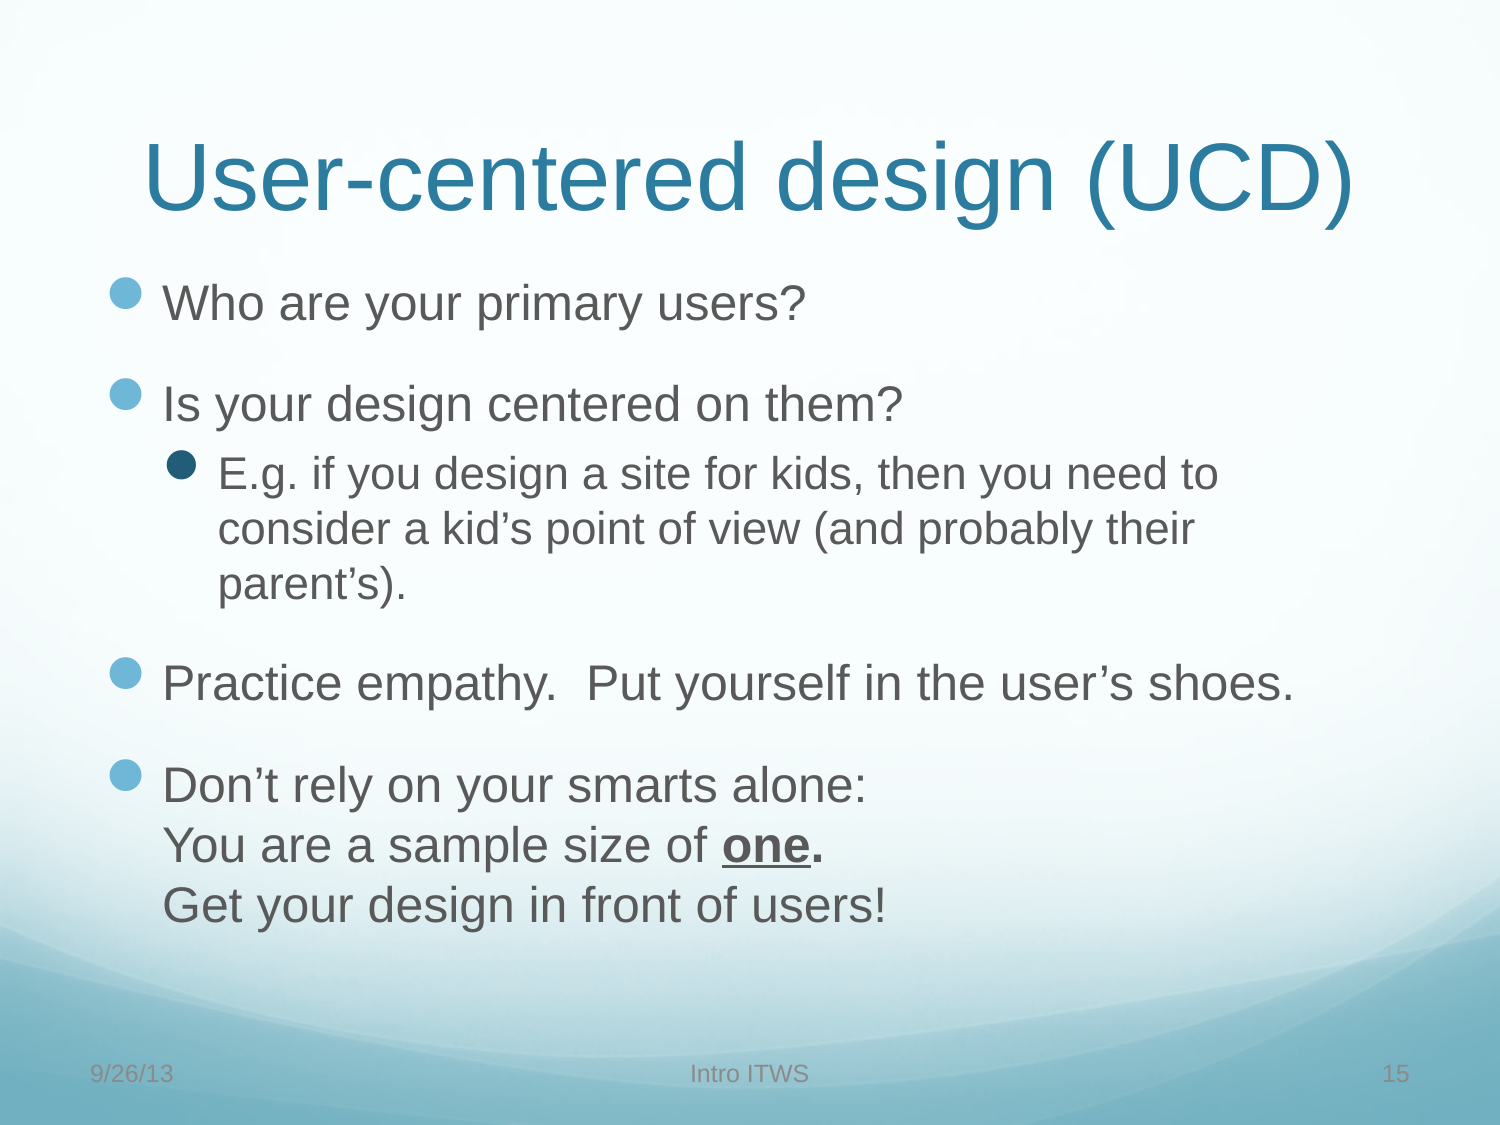

# User-centered design (UCD)
Who are your primary users?
Is your design centered on them?
E.g. if you design a site for kids, then you need to consider a kid’s point of view (and probably their parent’s).
Practice empathy.  Put yourself in the user’s shoes.
Don’t rely on your smarts alone:
You are a sample size of one.
Get your design in front of users!
9/26/13
Intro ITWS
15